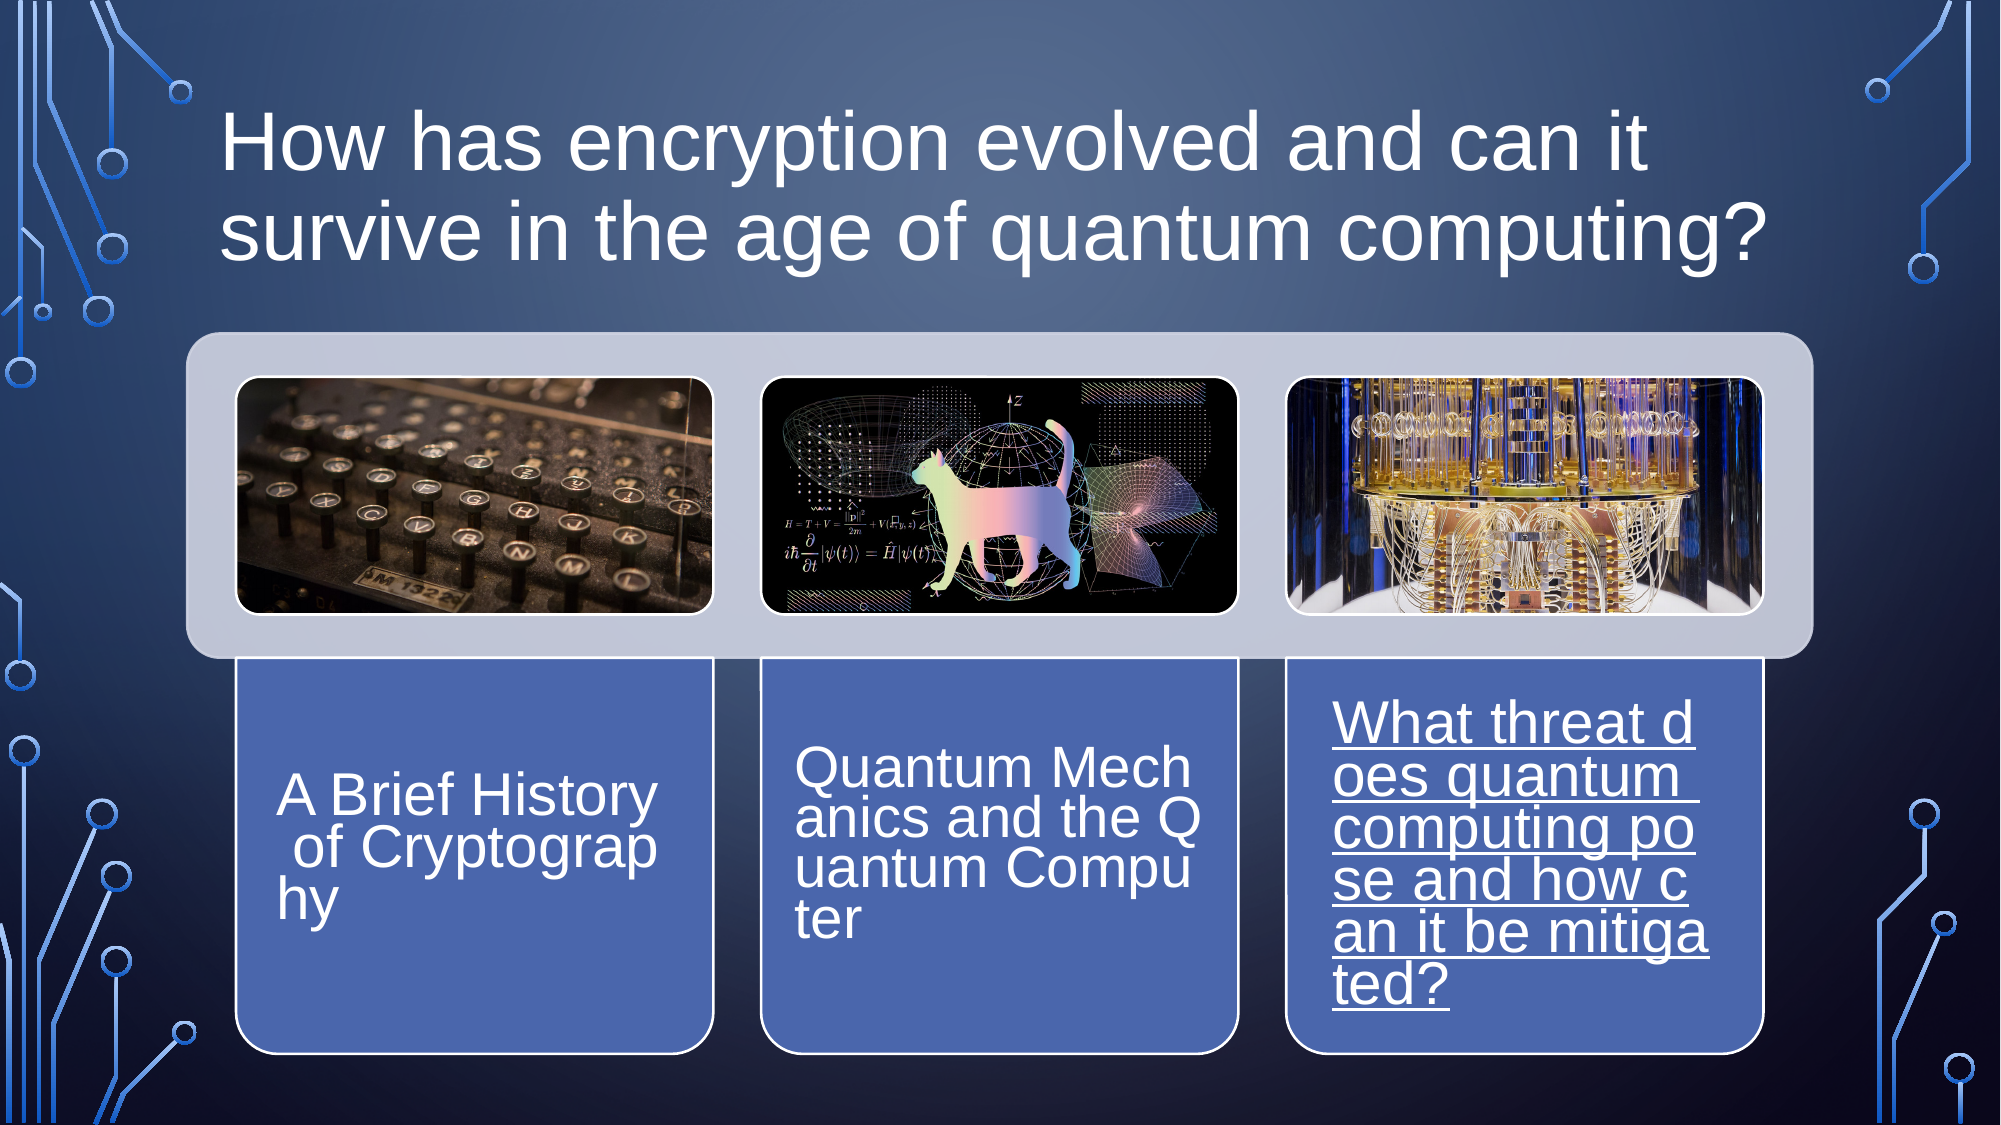

# How has encryption evolved and can it survive in the age of quantum computing?

A Brief History of Cryptography

Quantum Mechanics and the Quantum Computer
What threat does quantum computing pose and how can it be mitigated?